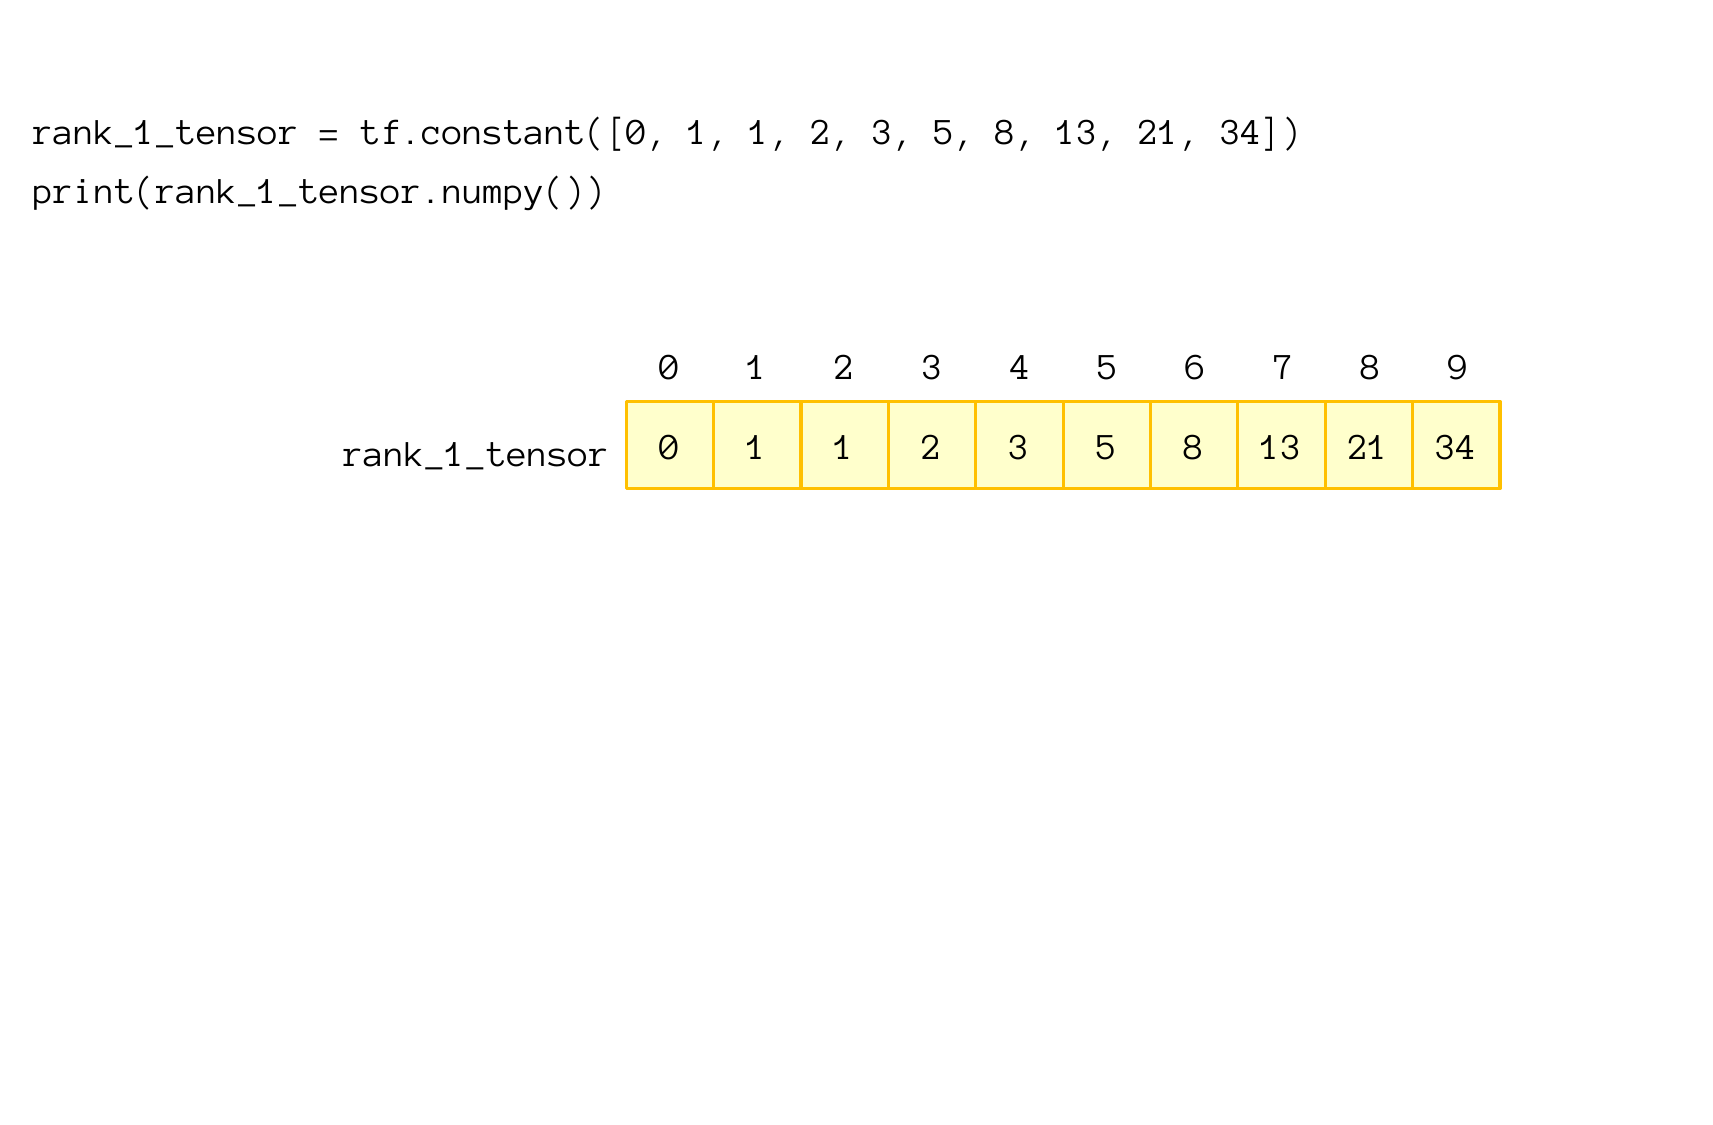

rank_1_tensor = tf.constant([0, 1, 1, 2, 3, 5, 8, 13, 21, 34])
print(rank_1_tensor.numpy())
0
1
2
3
4
5
6
7
8
9
34
21
13
8
5
3
2
1
1
0
rank_1_tensor